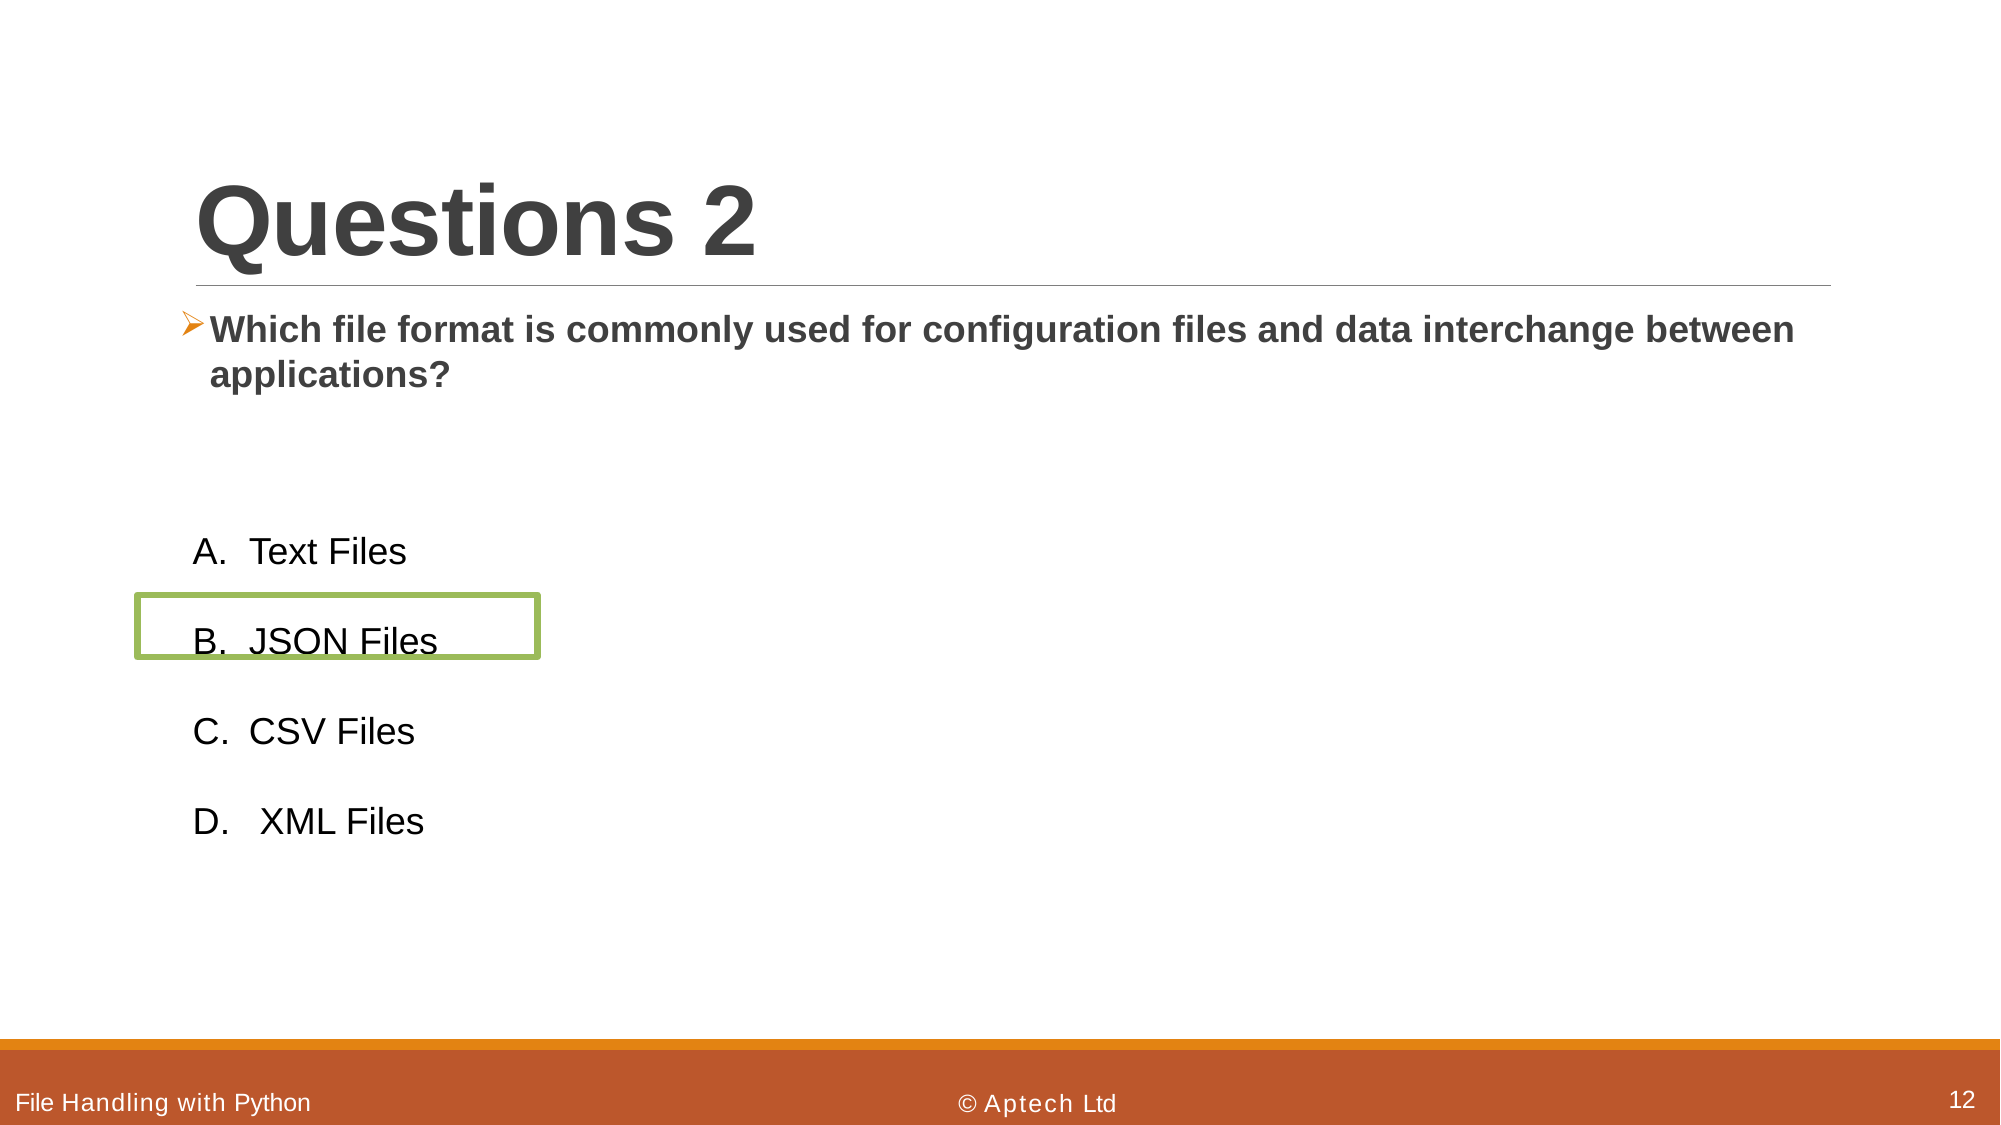

# Questions 2
Which file format is commonly used for configuration files and data interchange between applications?
Text Files
JSON Files
CSV Files
 XML Files

12
File Handling with Python
© Aptech Ltd